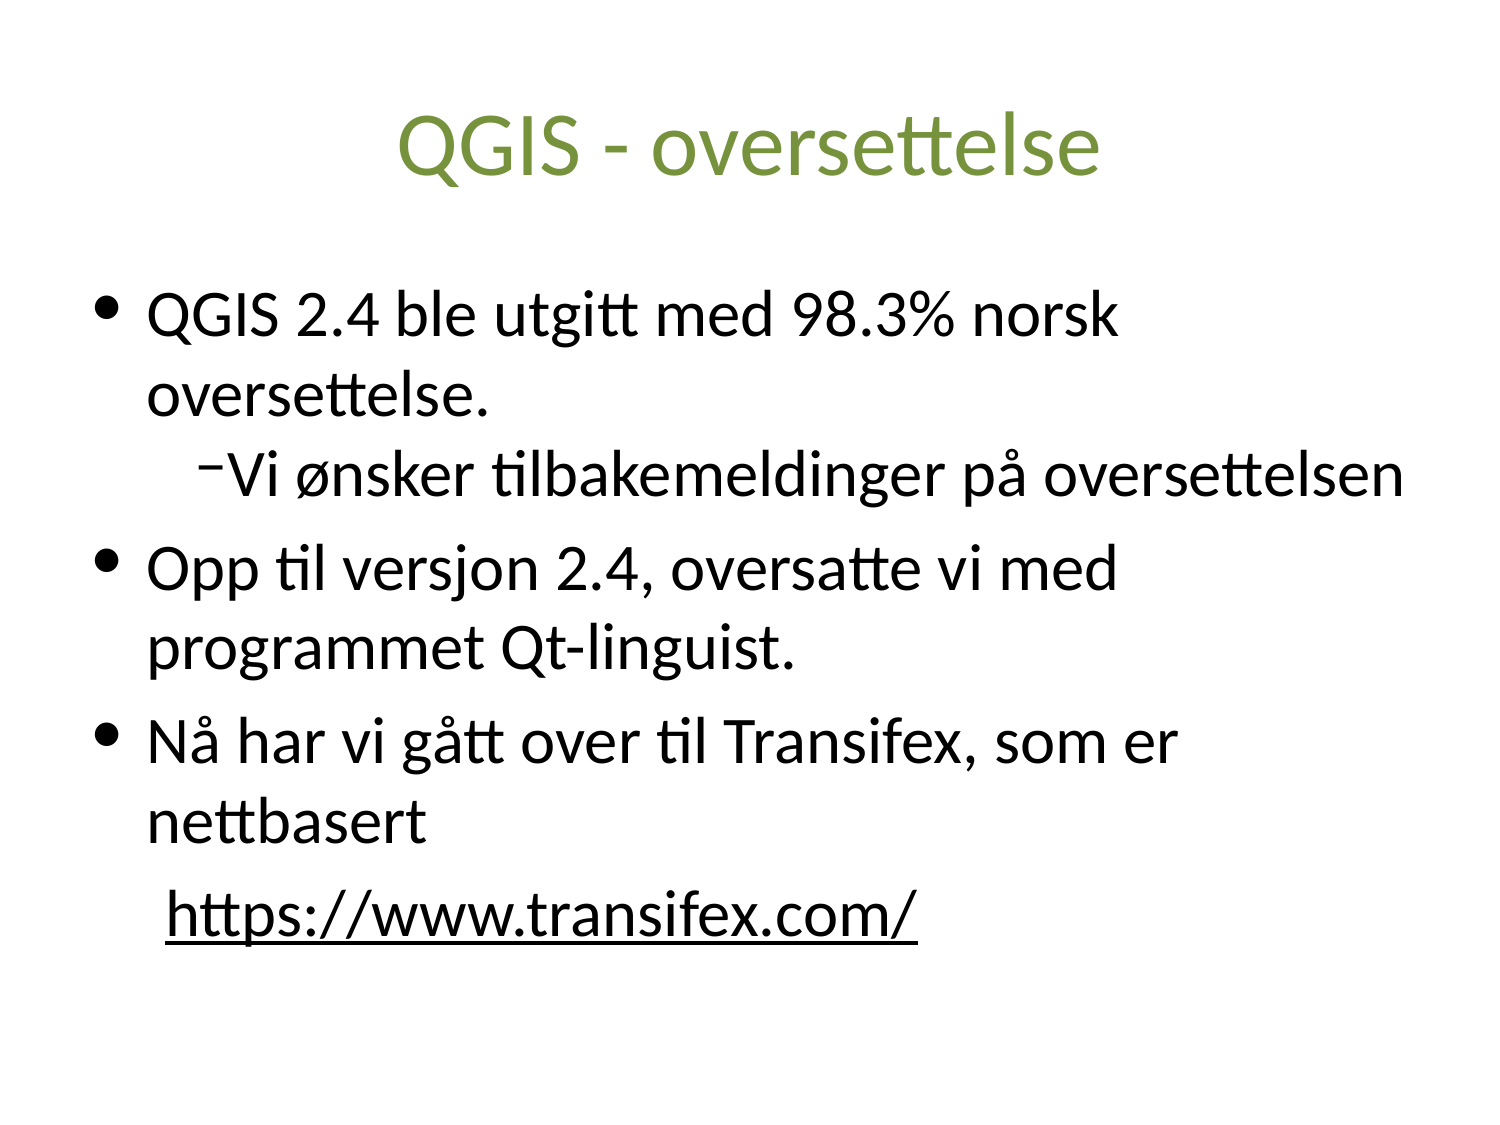

# QGIS - oversettelse
QGIS 2.4 ble utgitt med 98.3% norsk oversettelse.
Vi ønsker tilbakemeldinger på oversettelsen
Opp til versjon 2.4, oversatte vi med programmet Qt-linguist.
Nå har vi gått over til Transifex, som er nettbasert
https://www.transifex.com/